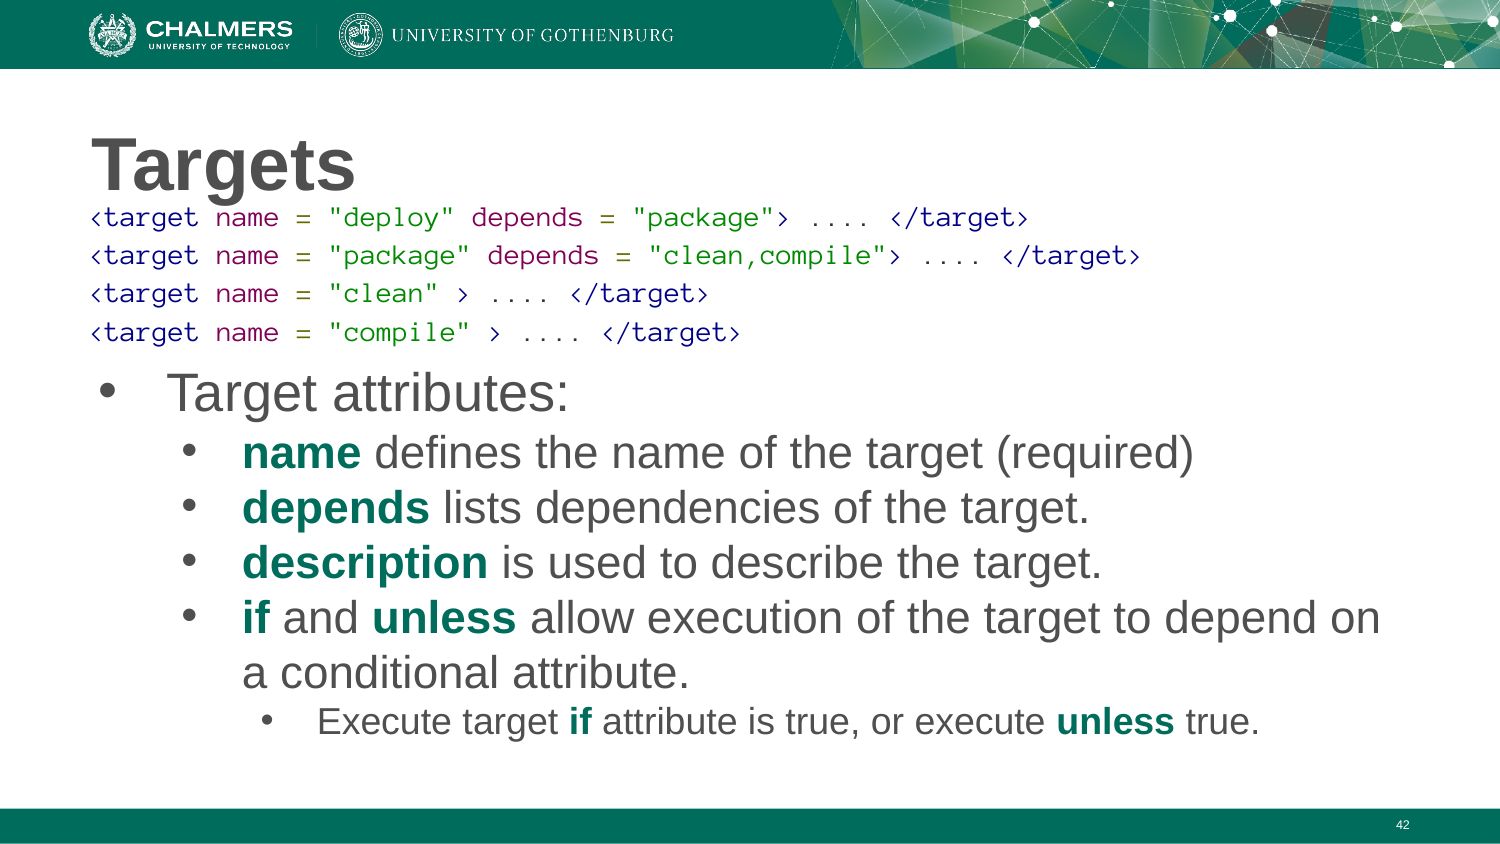

# Targets
<target name = "deploy" depends = "package"> .... </target>
<target name = "package" depends = "clean,compile"> .... </target>
<target name = "clean" > .... </target>
<target name = "compile" > .... </target>

Target attributes:
name defines the name of the target (required)
depends lists dependencies of the target.
description is used to describe the target.
if and unless allow execution of the target to depend on a conditional attribute.
Execute target if attribute is true, or execute unless true.
42